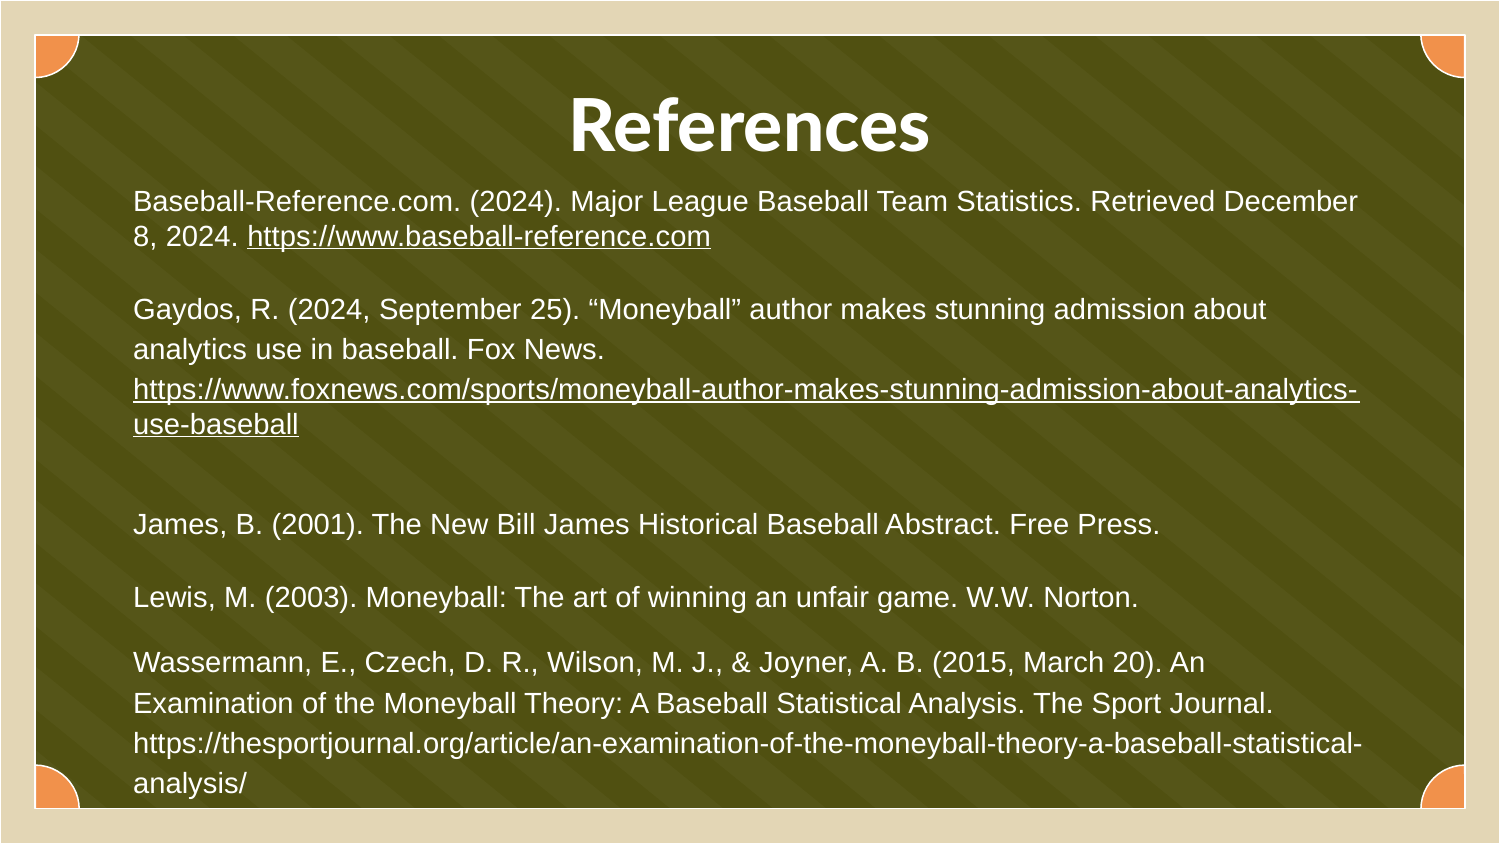

# References

Baseball-Reference.com. (2024). Major League Baseball Team Statistics. Retrieved December 8, 2024. https://www.baseball-reference.com
Gaydos, R. (2024, September 25). “Moneyball” author makes stunning admission about analytics use in baseball. Fox News. https://www.foxnews.com/sports/moneyball-author-makes-stunning-admission-about-analytics-use-baseball
James, B. (2001). The New Bill James Historical Baseball Abstract. Free Press.
Lewis, M. (2003). Moneyball: The art of winning an unfair game. W.W. Norton.
Wassermann, E., Czech, D. R., Wilson, M. J., & Joyner, A. B. (2015, March 20). An Examination of the Moneyball Theory: A Baseball Statistical Analysis. The Sport Journal. https://thesportjournal.org/article/an-examination-of-the-moneyball-theory-a-baseball-statistical-analysis/